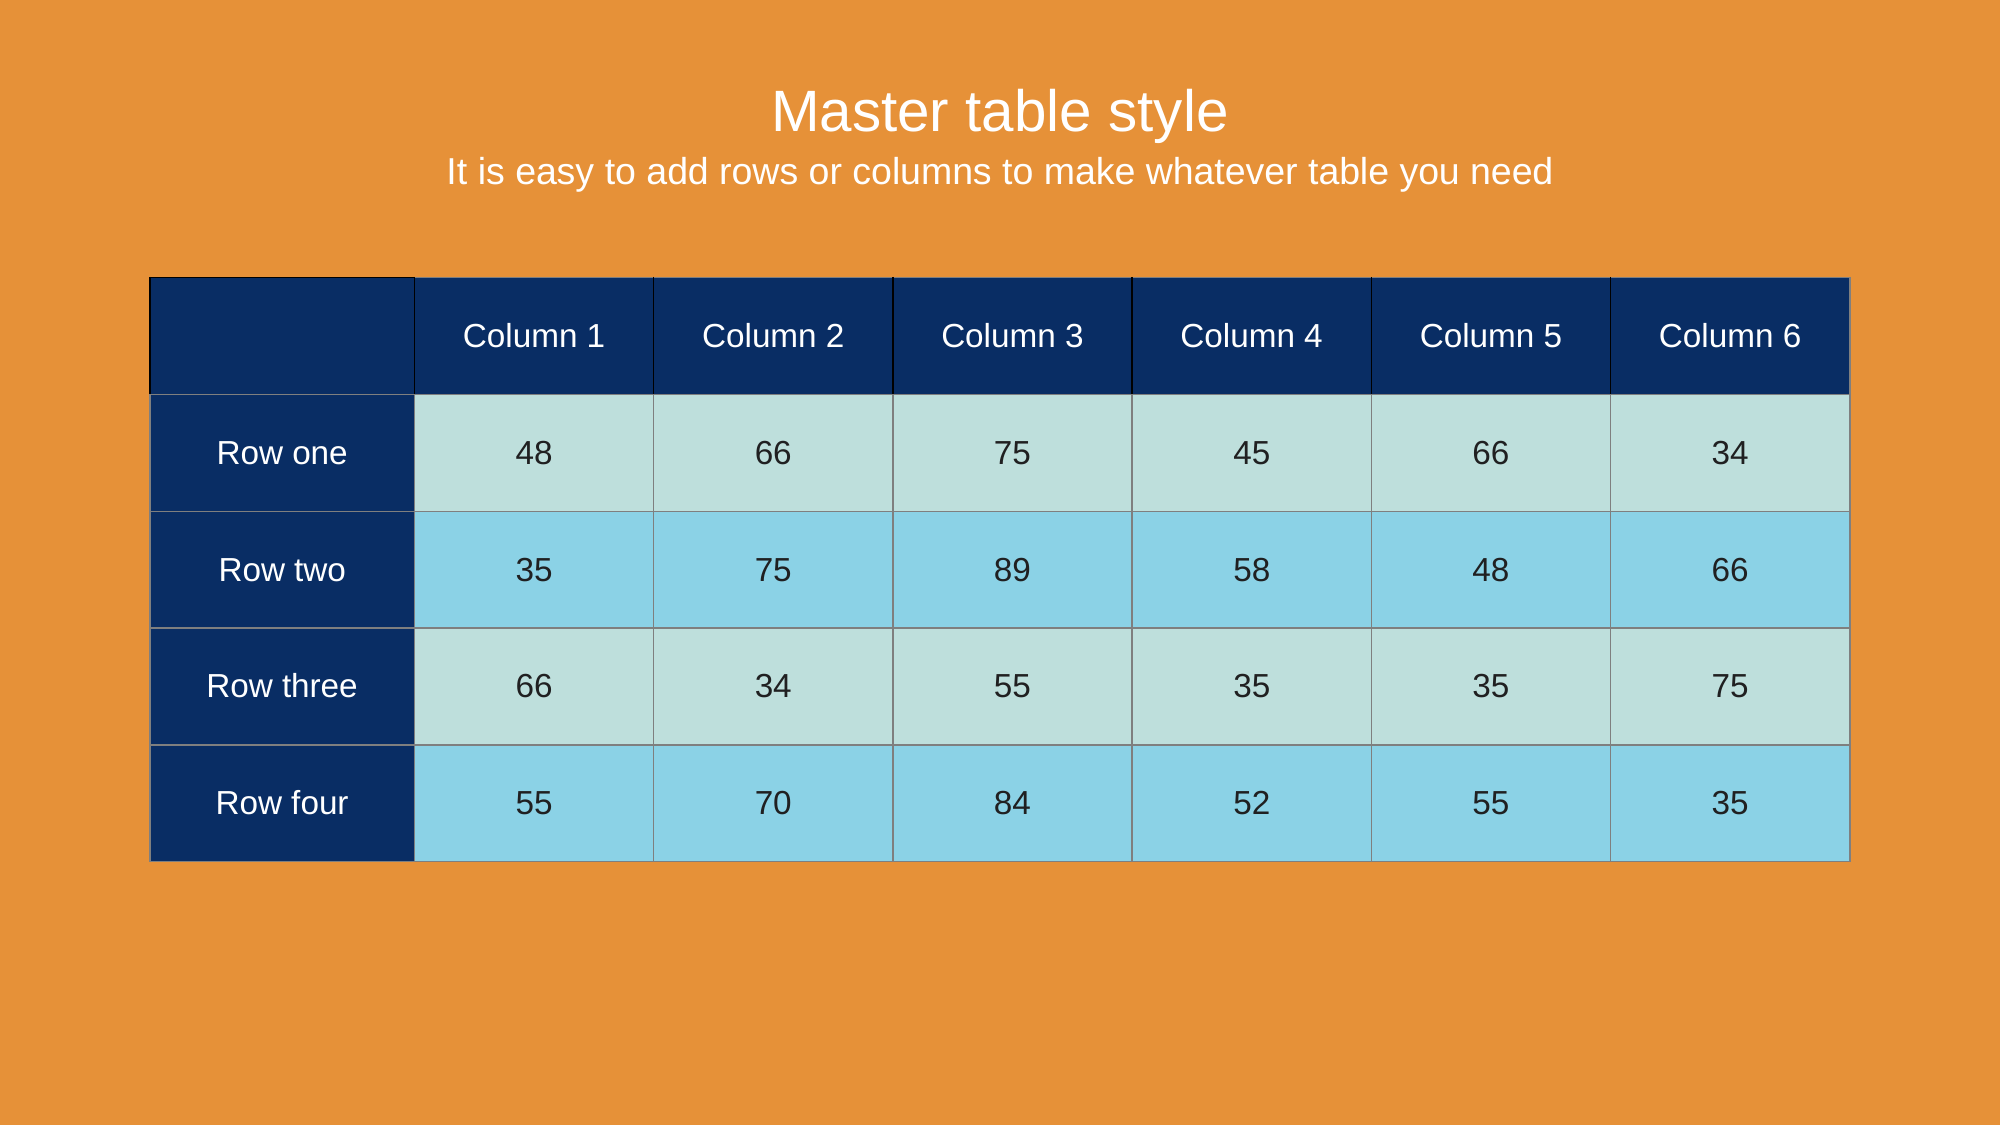

# Master table style
It is easy to add rows or columns to make whatever table you need
|  | Column 1 | Column 2 | Column 3 | Column 4 | Column 5 | Column 6 |
| --- | --- | --- | --- | --- | --- | --- |
| Row one | 48 | 66 | 75 | 45 | 66 | 34 |
| Row two | 35 | 75 | 89 | 58 | 48 | 66 |
| Row three | 66 | 34 | 55 | 35 | 35 | 75 |
| Row four | 55 | 70 | 84 | 52 | 55 | 35 |